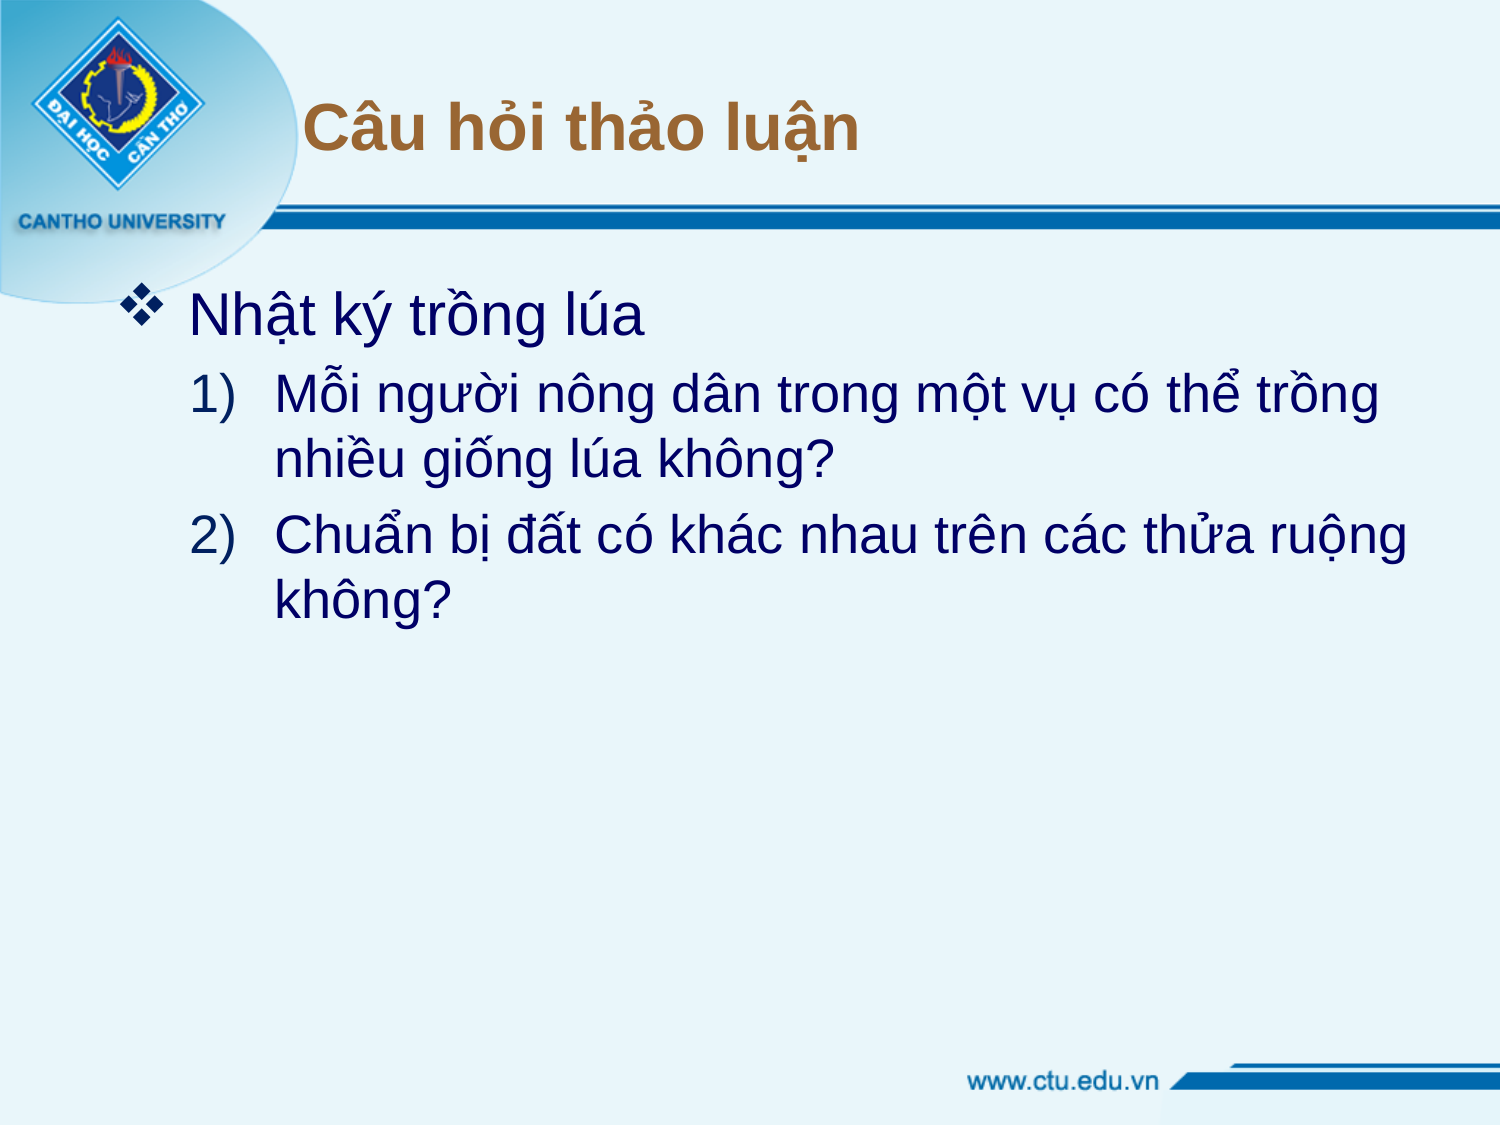

# Câu hỏi thảo luận
 Nhật ký trồng lúa
Mỗi người nông dân trong một vụ có thể trồng nhiều giống lúa không?
Chuẩn bị đất có khác nhau trên các thửa ruộng không?